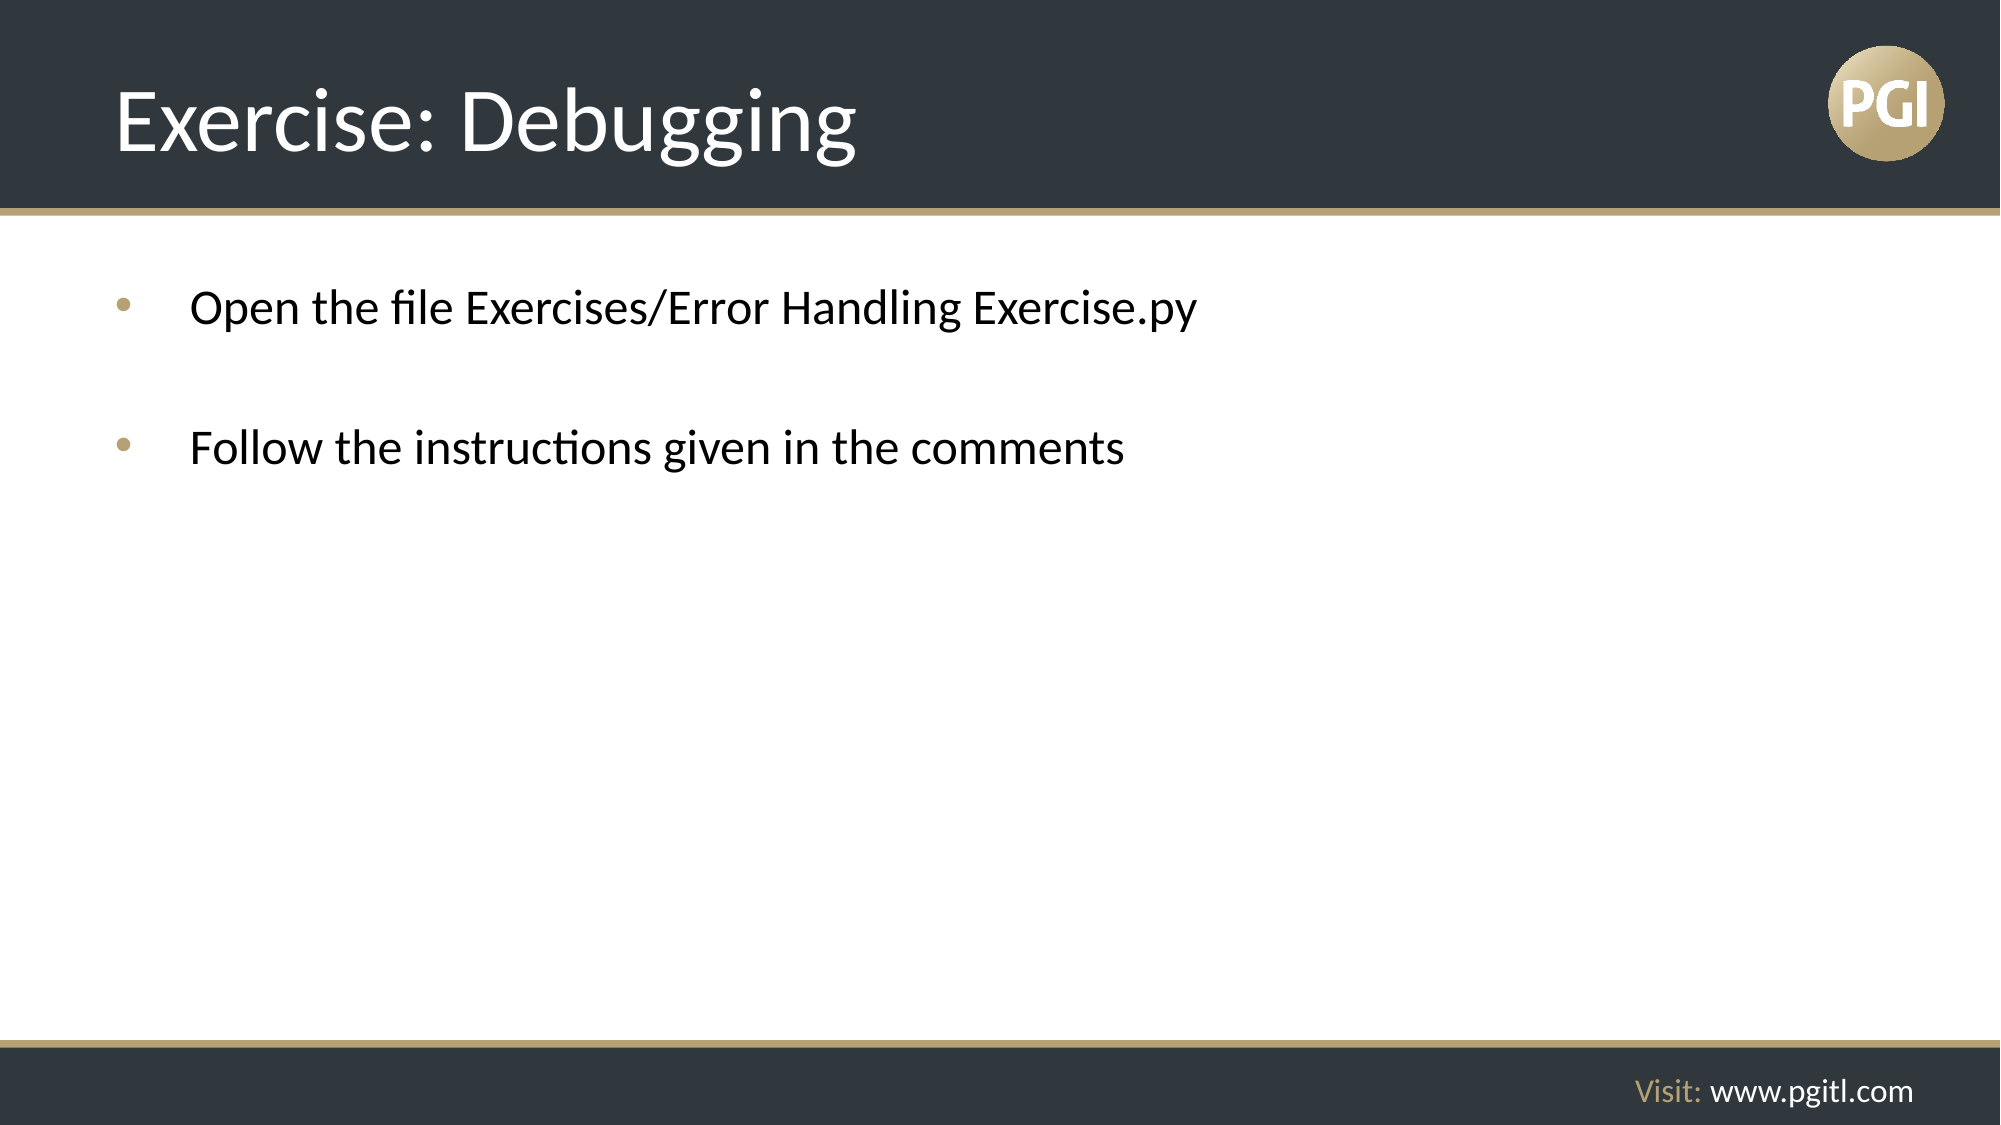

# Exercise: Debugging
Open the file Exercises/Error Handling Exercise.py

Follow the instructions given in the comments